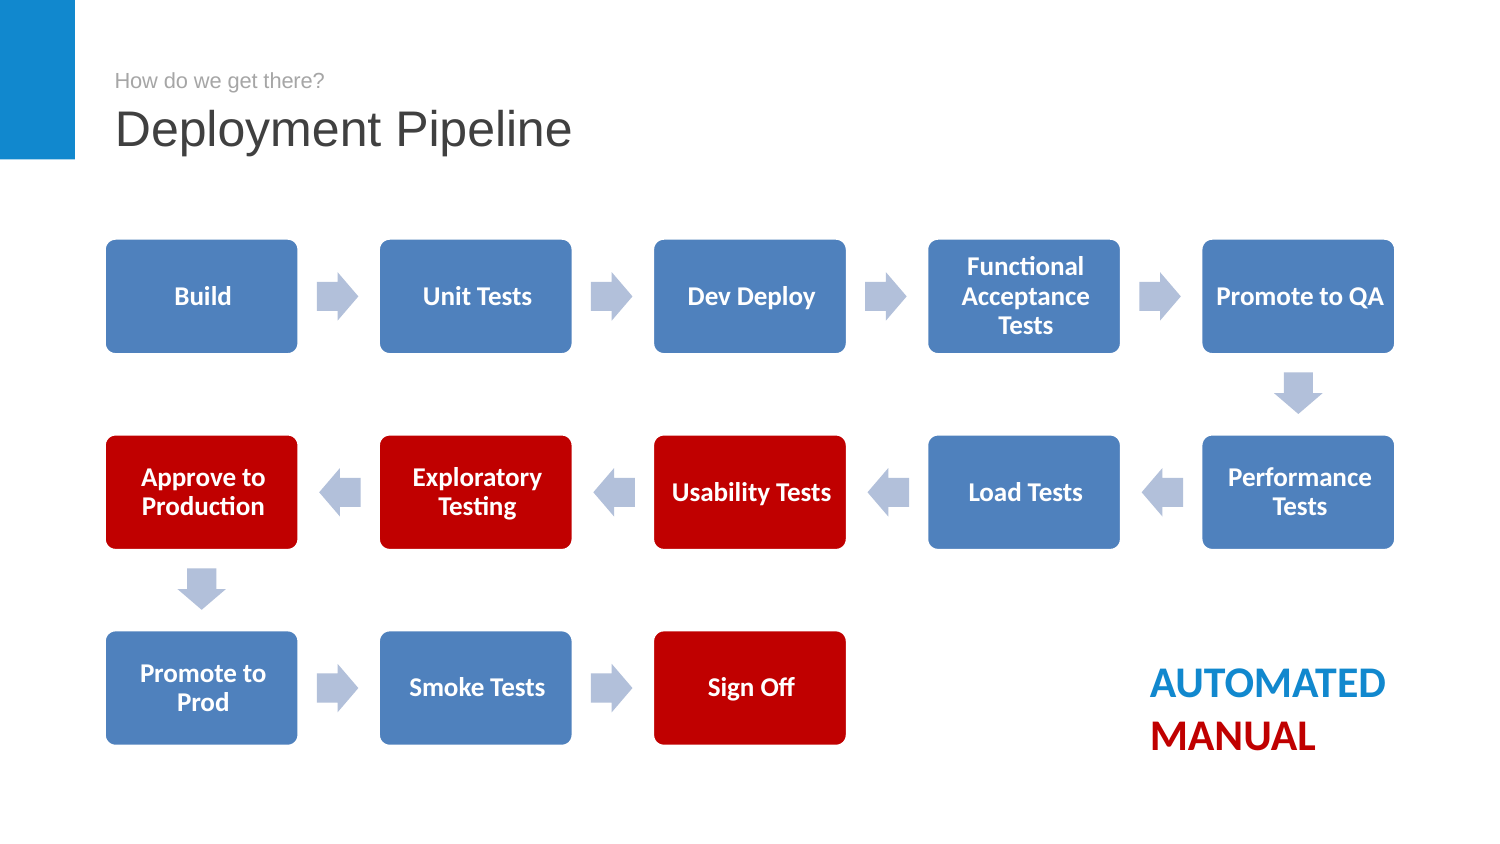

# Deployment Pipeline
How do we get there?
Build

Unit Tests

Dev Deploy

Functional Acceptance Tests

Promote to QA

Performance Tests

Load Tests

Usability Tests

Exploratory Testing

Approve to Production

Promote to Prod

Smoke Tests

Sign Off
AUTOMATED
MANUAL